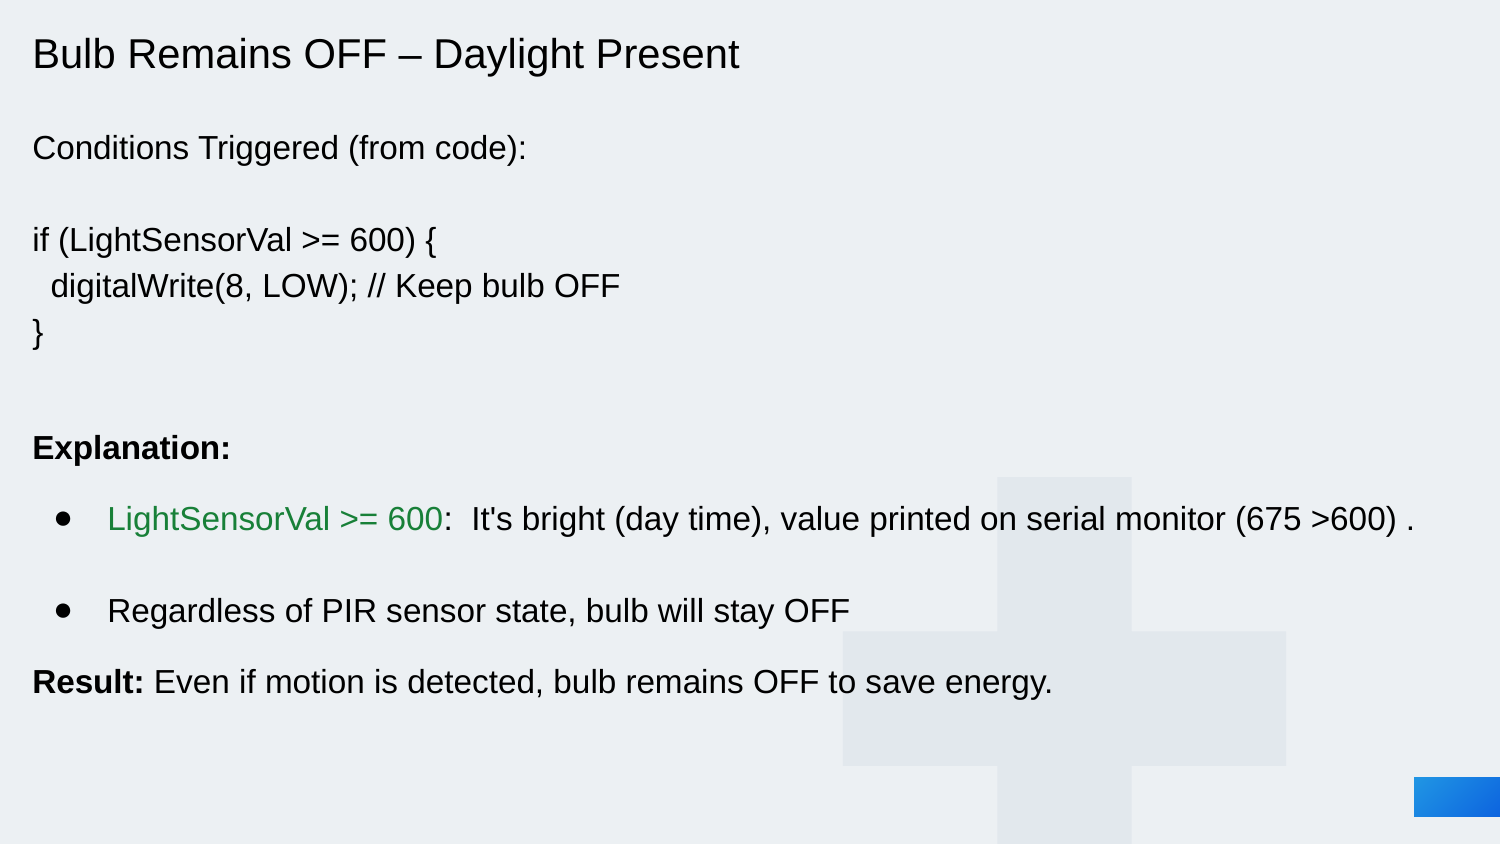

# Bulb Remains OFF – Daylight Present
Conditions Triggered (from code):

if (LightSensorVal >= 600) {
  digitalWrite(8, LOW); // Keep bulb OFF
}

Explanation:
LightSensorVal >= 600:  It's bright (day time), value printed on serial monitor (675 >600) .
Regardless of PIR sensor state, bulb will stay OFF
Result: Even if motion is detected, bulb remains OFF to save energy.